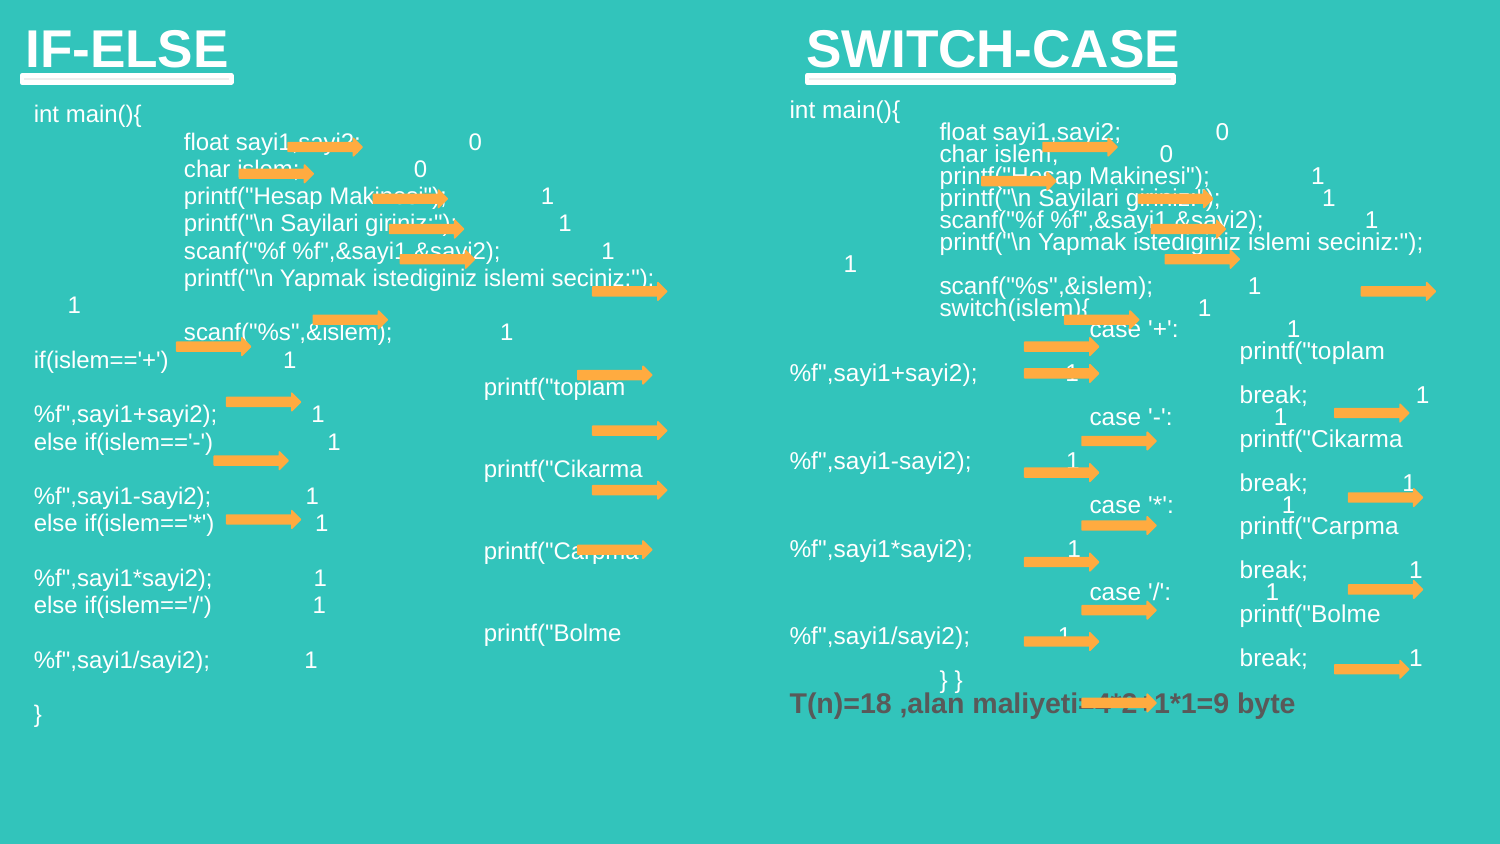

# IF-ELSE
SWITCH-CASE

int main(){
	float sayi1,sayi2;                0
	char islem;                 0
	printf("Hesap Makinesi");              1
	printf("\n Sayilari giriniz:");               1
	scanf("%f %f",&sayi1,&sayi2);               1
	printf("\n Yapmak istediginiz islemi seciniz:");               1
	scanf("%s",&islem);                1
if(islem=='+')                 1
			printf("toplam %f",sayi1+sayi2);              1
else if(islem=='-')                 1
			printf("Cikarma %f",sayi1-sayi2);              1
else if(islem=='*')               1
			printf("Carpma %f",sayi1*sayi2);               1
else if(islem=='/')               1
			printf("Bolme %f",sayi1/sayi2);              1

}

T(n)=13 ,alan maliyeti=4*2+1*1=9 byte

int main(){
	float sayi1,sayi2;              0
	char islem;               0
	printf("Hesap Makinesi");               1
	printf("\n Sayilari giriniz:");               1
	scanf("%f %f",&sayi1,&sayi2);               1
	printf("\n Yapmak istediginiz islemi seciniz:");                1
	scanf("%s",&islem);              1
	switch(islem){                1
		case '+':                1
			printf("toplam %f",sayi1+sayi2);             1
			break;                1
		case '-':               1
			printf("Cikarma %f",sayi1-sayi2);              1
			break;              1
		case '*':                1
			printf("Carpma %f",sayi1*sayi2);              1
			break;               1
		case '/':              1
			printf("Bolme %f",sayi1/sayi2);             1
			break;               1
	} }
T(n)=18 ,alan maliyeti=4*2+1*1=9 byte